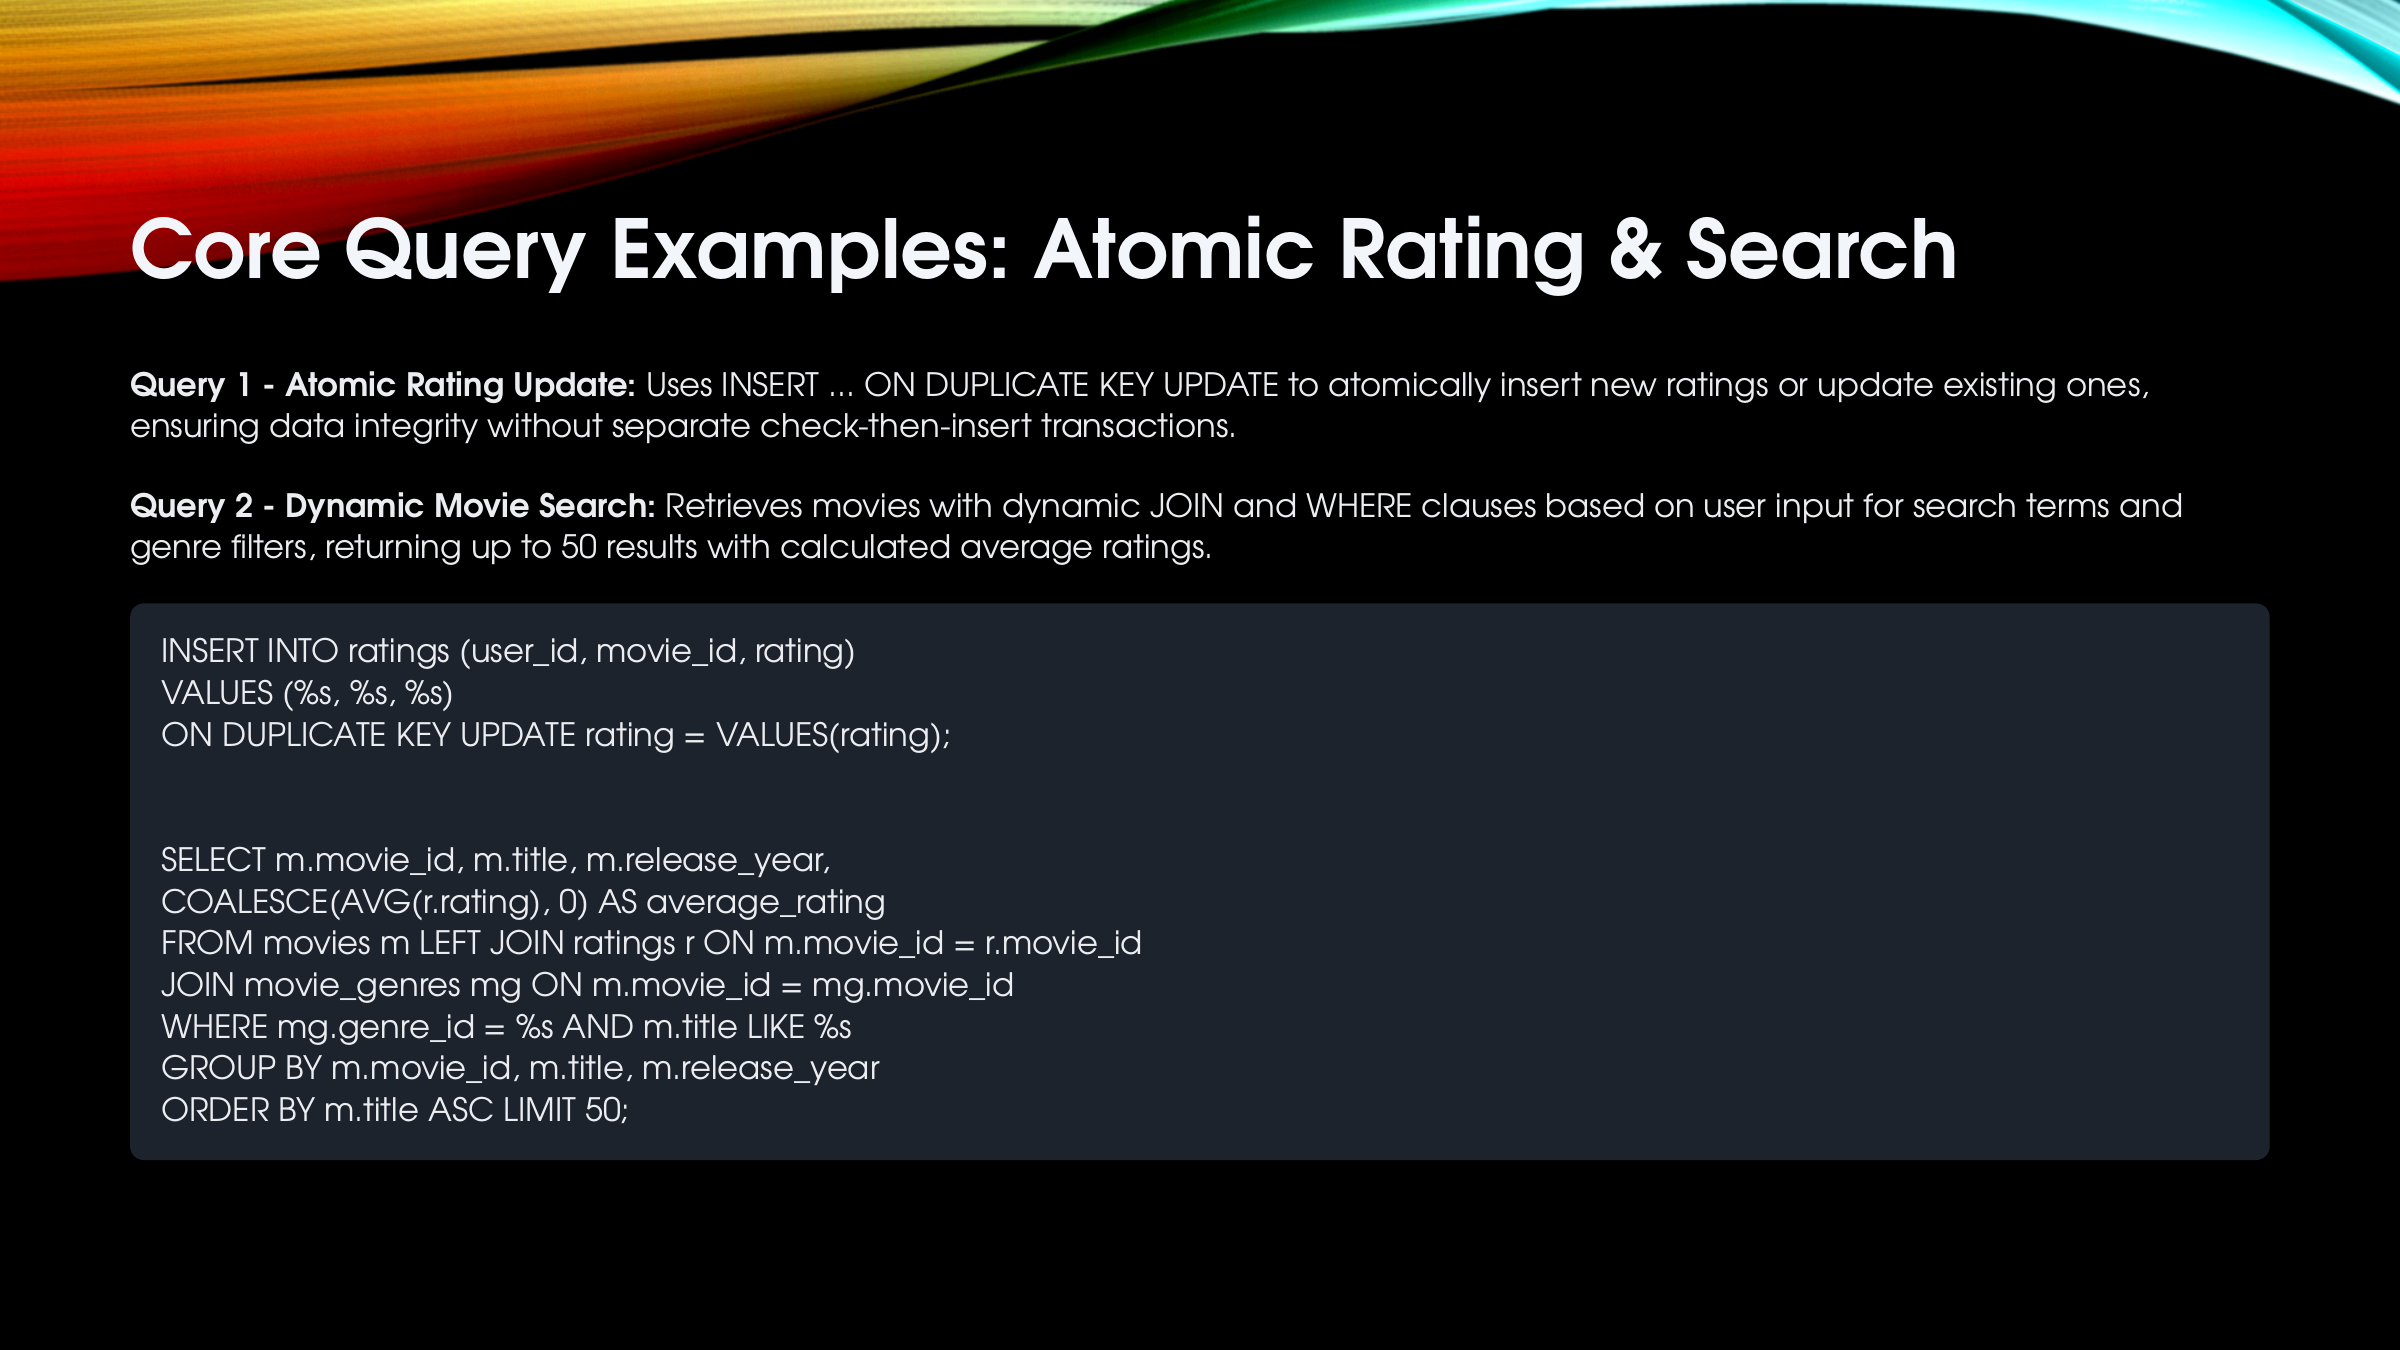

Core Query Examples: Atomic Rating & Search
Query 1 - Atomic Rating Update: Uses INSERT ... ON DUPLICATE KEY UPDATE to atomically insert new ratings or update existing ones, ensuring data integrity without separate check-then-insert transactions.
Query 2 - Dynamic Movie Search: Retrieves movies with dynamic JOIN and WHERE clauses based on user input for search terms and genre filters, returning up to 50 results with calculated average ratings.

INSERT INTO ratings (user_id, movie_id, rating)
VALUES (%s, %s, %s)
ON DUPLICATE KEY UPDATE rating = VALUES(rating);

SELECT m.movie_id, m.title, m.release_year,
COALESCE(AVG(r.rating), 0) AS average_rating
FROM movies m LEFT JOIN ratings r ON m.movie_id = r.movie_id
JOIN movie_genres mg ON m.movie_id = mg.movie_id
WHERE mg.genre_id = %s AND m.title LIKE %s
GROUP BY m.movie_id, m.title, m.release_year
ORDER BY m.title ASC LIMIT 50;